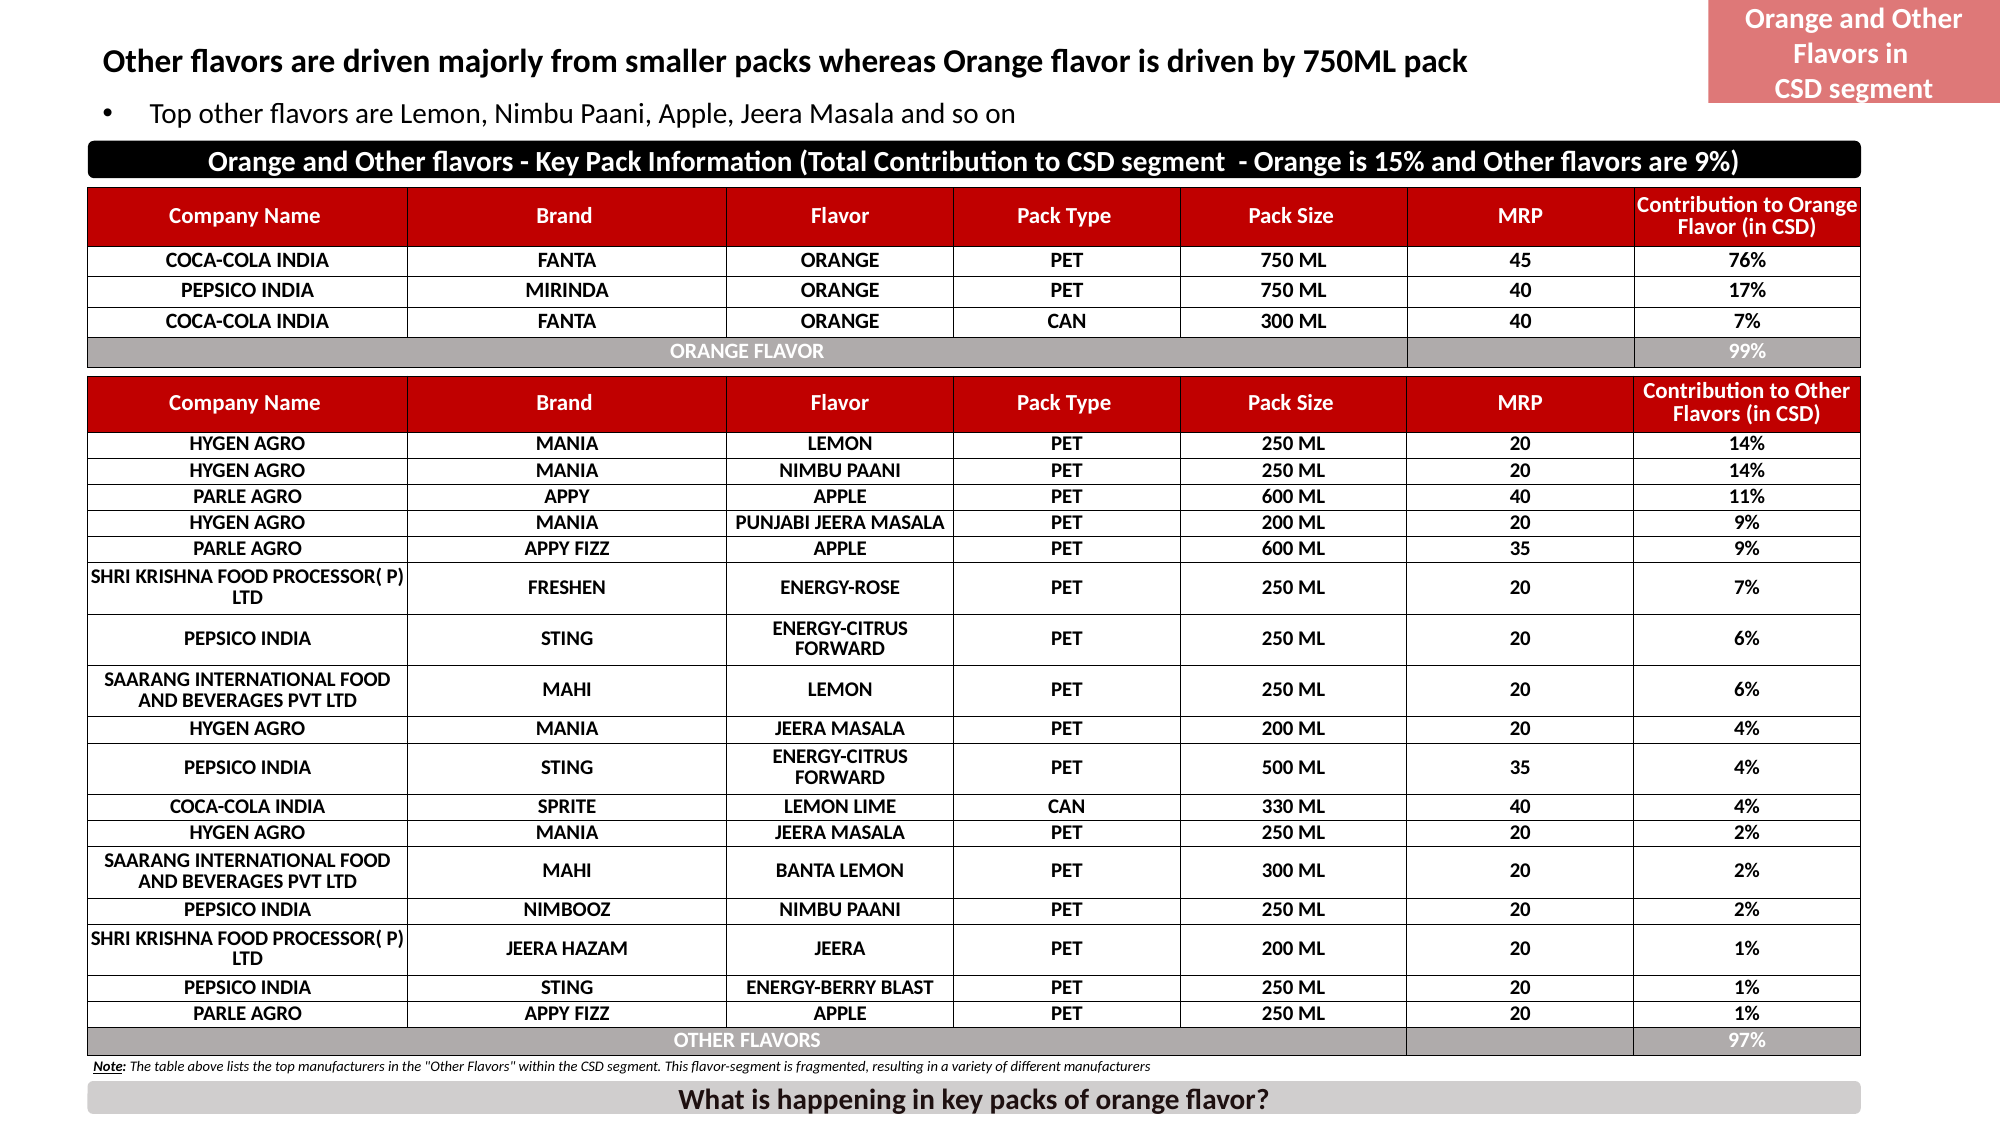

Orange and Other Flavors in
CSD segment
# Other flavors are driven majorly from smaller packs whereas Orange flavor is driven by 750ML pack
Top other flavors are Lemon, Nimbu Paani, Apple, Jeera Masala and so on
Orange and Other flavors - Key Pack Information (Total Contribution to CSD segment  - Orange is 15% and Other flavors are 9%)
| Company Name | Brand | Flavor | Pack Type | Pack Size | MRP | Contribution to Orange Flavor (in CSD) |
| --- | --- | --- | --- | --- | --- | --- |
| COCA-COLA INDIA | FANTA | ORANGE | PET | 750 ML | 45 | 76% |
| PEPSICO INDIA | MIRINDA | ORANGE | PET | 750 ML | 40 | 17% |
| COCA-COLA INDIA | FANTA | ORANGE | CAN | 300 ML | 40 | 7% |
| ORANGE FLAVOR |  |  |  |  |  | 99% |
| Company Name | Brand | Flavor | Pack Type | Pack Size | MRP | Contribution to Other Flavors (in CSD) |
| --- | --- | --- | --- | --- | --- | --- |
| HYGEN AGRO | MANIA | LEMON | PET | 250 ML | 20 | 14% |
| HYGEN AGRO | MANIA | NIMBU PAANI | PET | 250 ML | 20 | 14% |
| PARLE AGRO | APPY | APPLE | PET | 600 ML | 40 | 11% |
| HYGEN AGRO | MANIA | PUNJABI JEERA MASALA | PET | 200 ML | 20 | 9% |
| PARLE AGRO | APPY FIZZ | APPLE | PET | 600 ML | 35 | 9% |
| SHRI KRISHNA FOOD PROCESSOR( P) LTD | FRESHEN | ENERGY-ROSE | PET | 250 ML | 20 | 7% |
| PEPSICO INDIA | STING | ENERGY-CITRUS FORWARD | PET | 250 ML | 20 | 6% |
| SAARANG INTERNATIONAL FOOD AND BEVERAGES PVT LTD | MAHI | LEMON | PET | 250 ML | 20 | 6% |
| HYGEN AGRO | MANIA | JEERA MASALA | PET | 200 ML | 20 | 4% |
| PEPSICO INDIA | STING | ENERGY-CITRUS FORWARD | PET | 500 ML | 35 | 4% |
| COCA-COLA INDIA | SPRITE | LEMON LIME | CAN | 330 ML | 40 | 4% |
| HYGEN AGRO | MANIA | JEERA MASALA | PET | 250 ML | 20 | 2% |
| SAARANG INTERNATIONAL FOOD AND BEVERAGES PVT LTD | MAHI | BANTA LEMON | PET | 300 ML | 20 | 2% |
| PEPSICO INDIA | NIMBOOZ | NIMBU PAANI | PET | 250 ML | 20 | 2% |
| SHRI KRISHNA FOOD PROCESSOR( P) LTD | JEERA HAZAM | JEERA | PET | 200 ML | 20 | 1% |
| PEPSICO INDIA | STING | ENERGY-BERRY BLAST | PET | 250 ML | 20 | 1% |
| PARLE AGRO | APPY FIZZ | APPLE | PET | 250 ML | 20 | 1% |
| OTHER FLAVORS |  |  |  |  |  | 97% |
Note: The table above lists the top manufacturers in the "Other Flavors" within the CSD segment. This flavor-segment is fragmented, resulting in a variety of different manufacturers
What is happening in key packs of orange flavor?